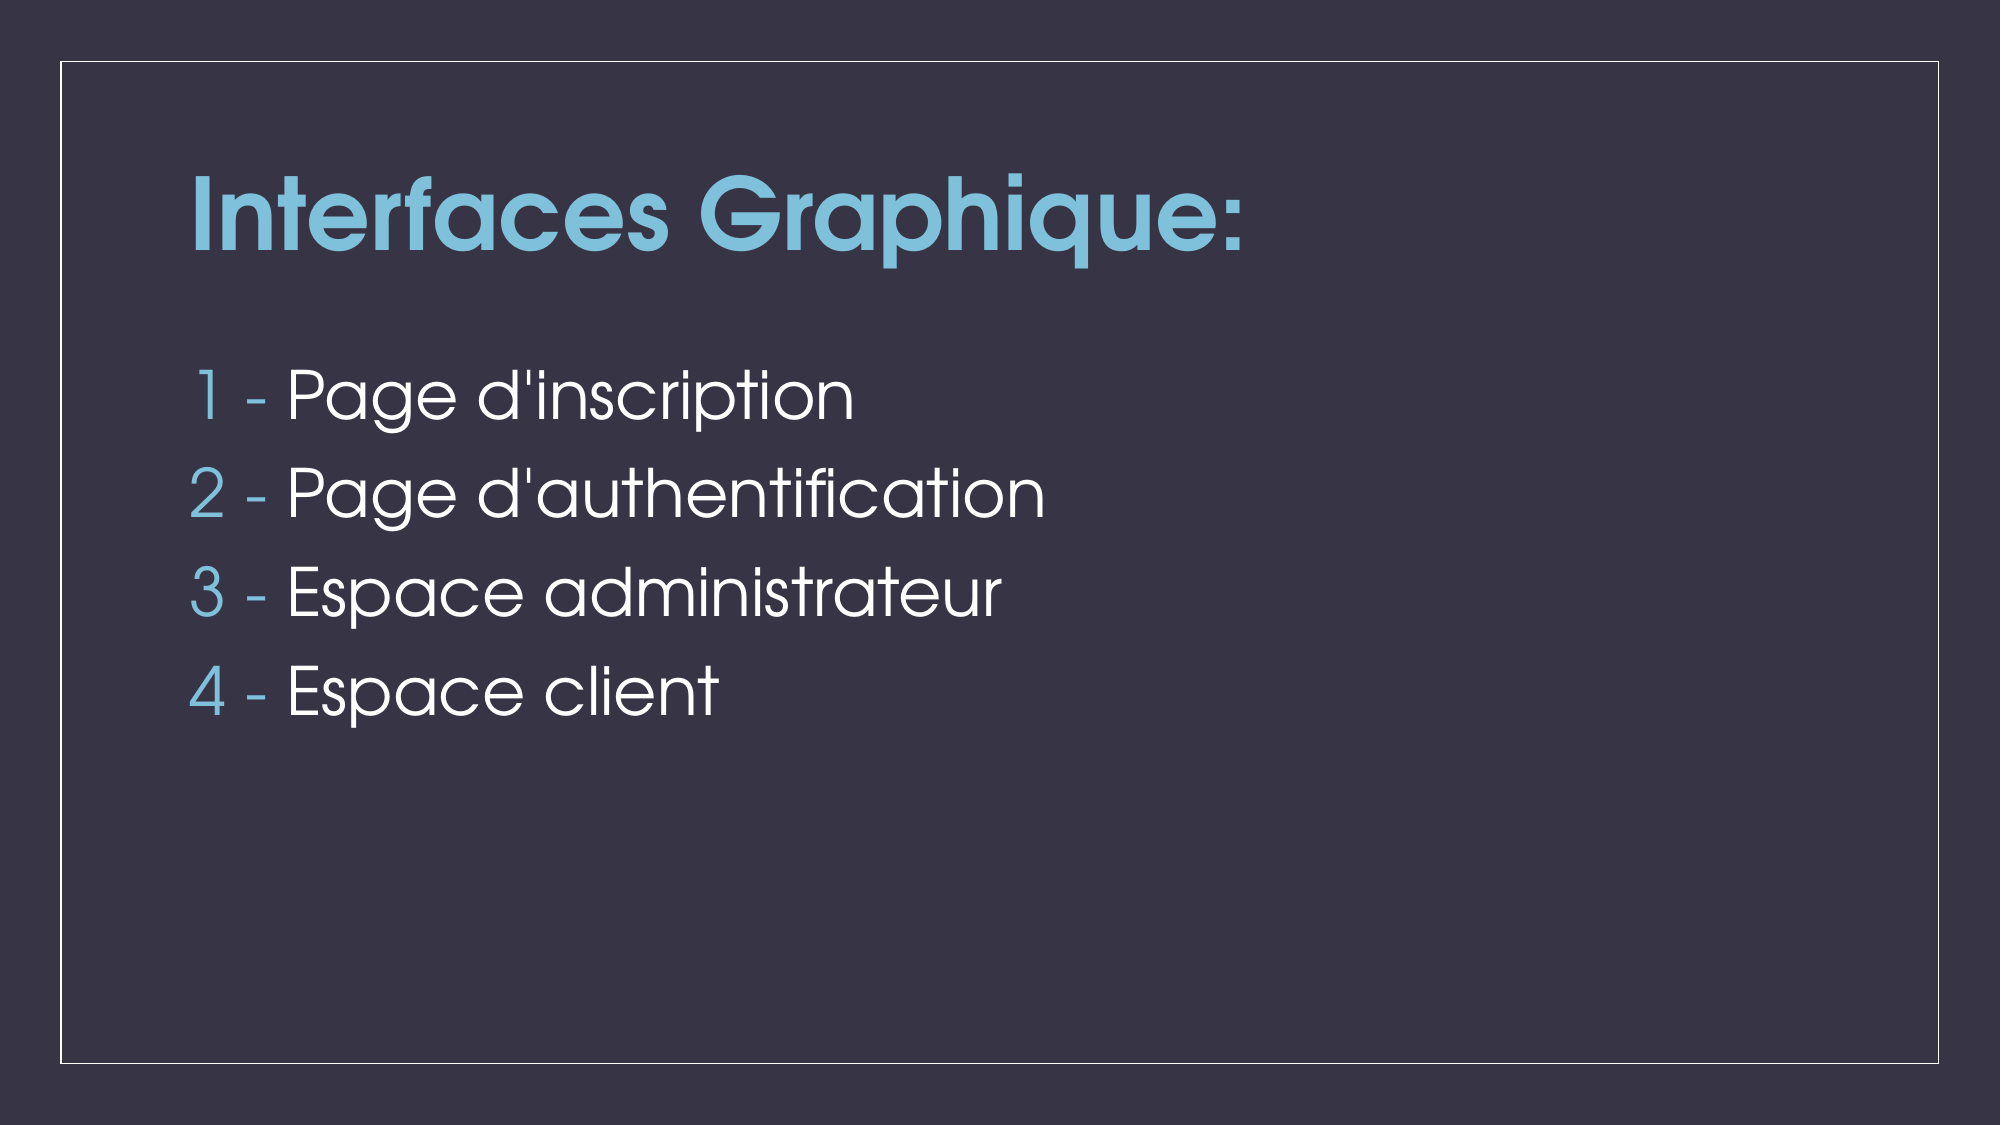

# Interfaces Graphique:
1 - Page d'inscription
2 - Page d'authentification
3 - Espace administrateur
4 - Espace client